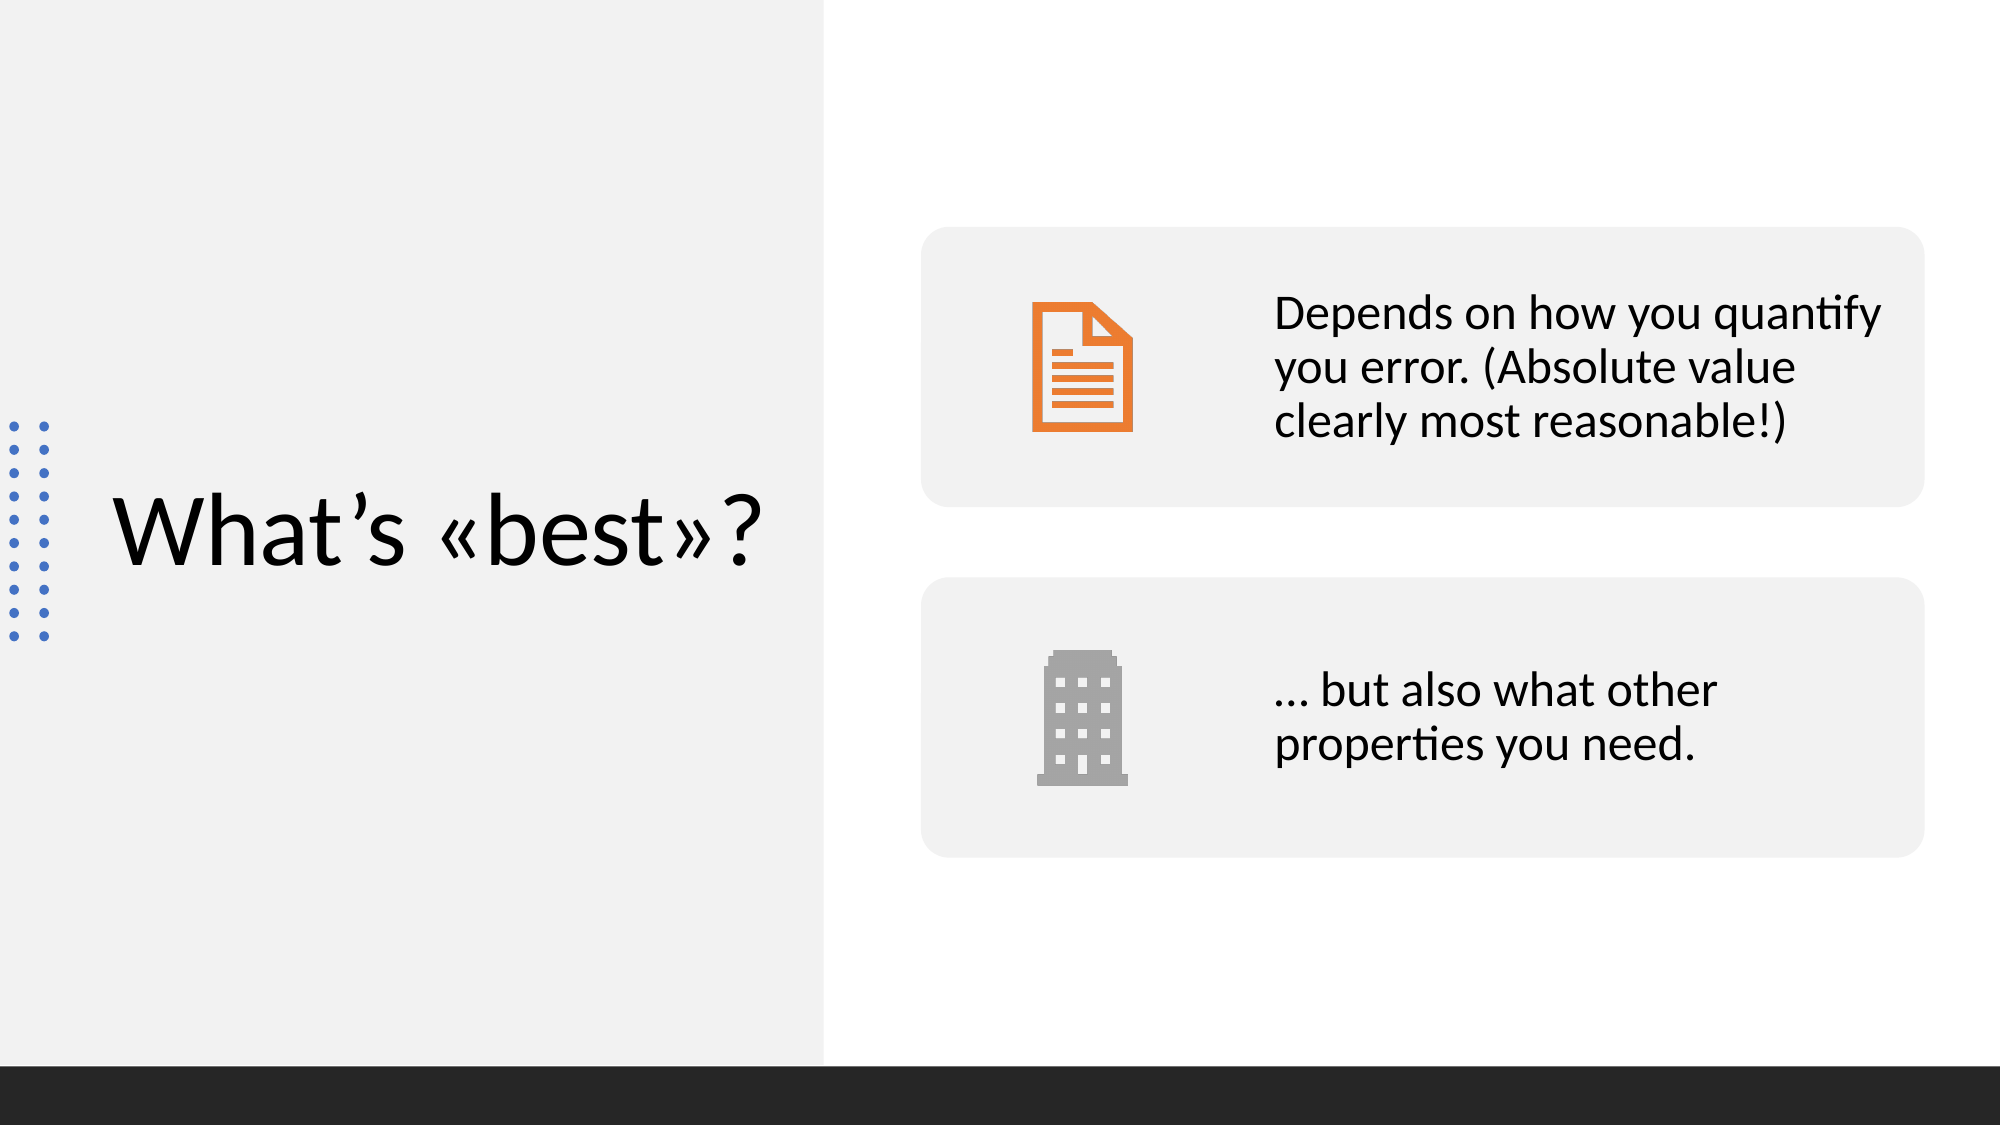

Depends on how you quantify you error. (Absolute value clearly most reasonable!)
… but also what other properties you need.
# What’s «best»?